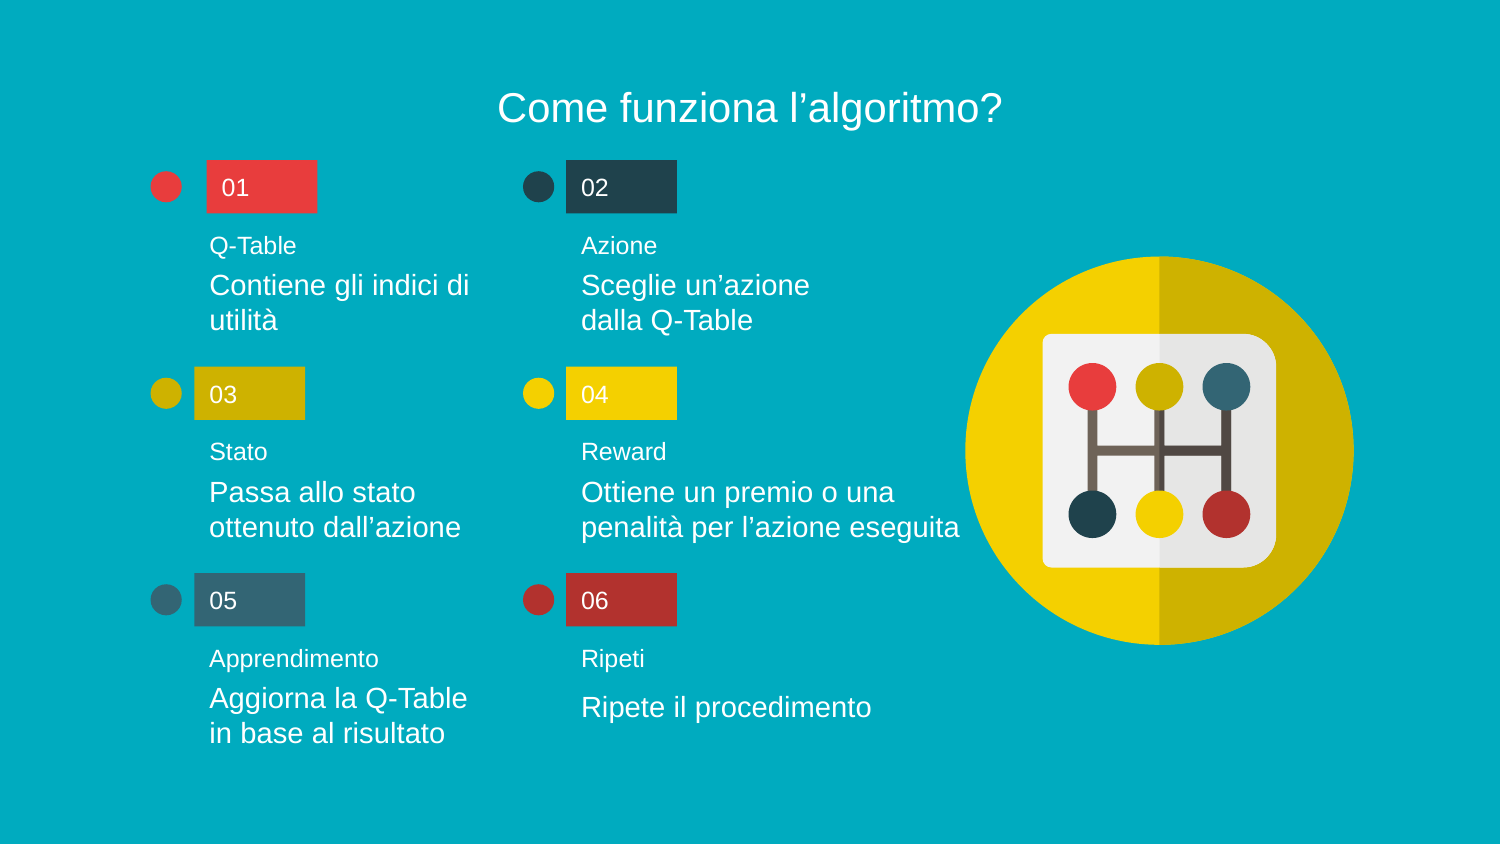

# Come funziona l’algoritmo?
02

Azione
Sceglie un’azione dalla Q-Table
01

Q-Table
Contiene gli indici di utilità

04

Reward
Ottiene un premio o una penalità per l’azione eseguita
03

Stato
Passa allo stato ottenuto dall’azione
06

Ripeti
Ripete il procedimento
05

Apprendimento
Aggiorna la Q-Table in base al risultato